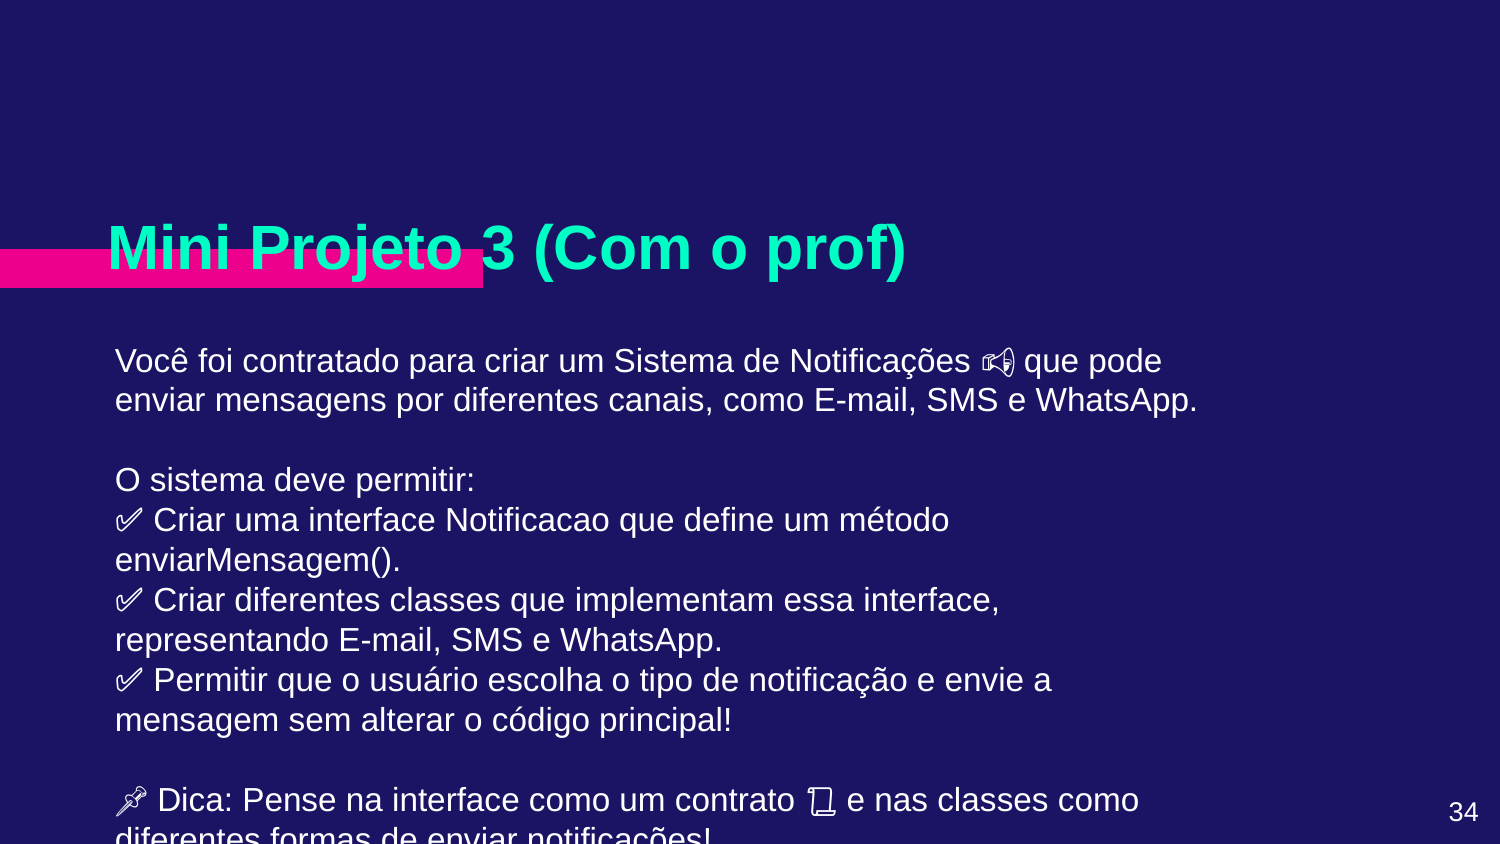

# Mini Projeto 3 (Com o prof)
Você foi contratado para criar um Sistema de Notificações 📢 que pode enviar mensagens por diferentes canais, como E-mail, SMS e WhatsApp.

O sistema deve permitir:
✅ Criar uma interface Notificacao que define um método enviarMensagem().
✅ Criar diferentes classes que implementam essa interface, representando E-mail, SMS e WhatsApp.
✅ Permitir que o usuário escolha o tipo de notificação e envie a mensagem sem alterar o código principal!

📌 Dica: Pense na interface como um contrato 📜 e nas classes como diferentes formas de enviar notificações!

34